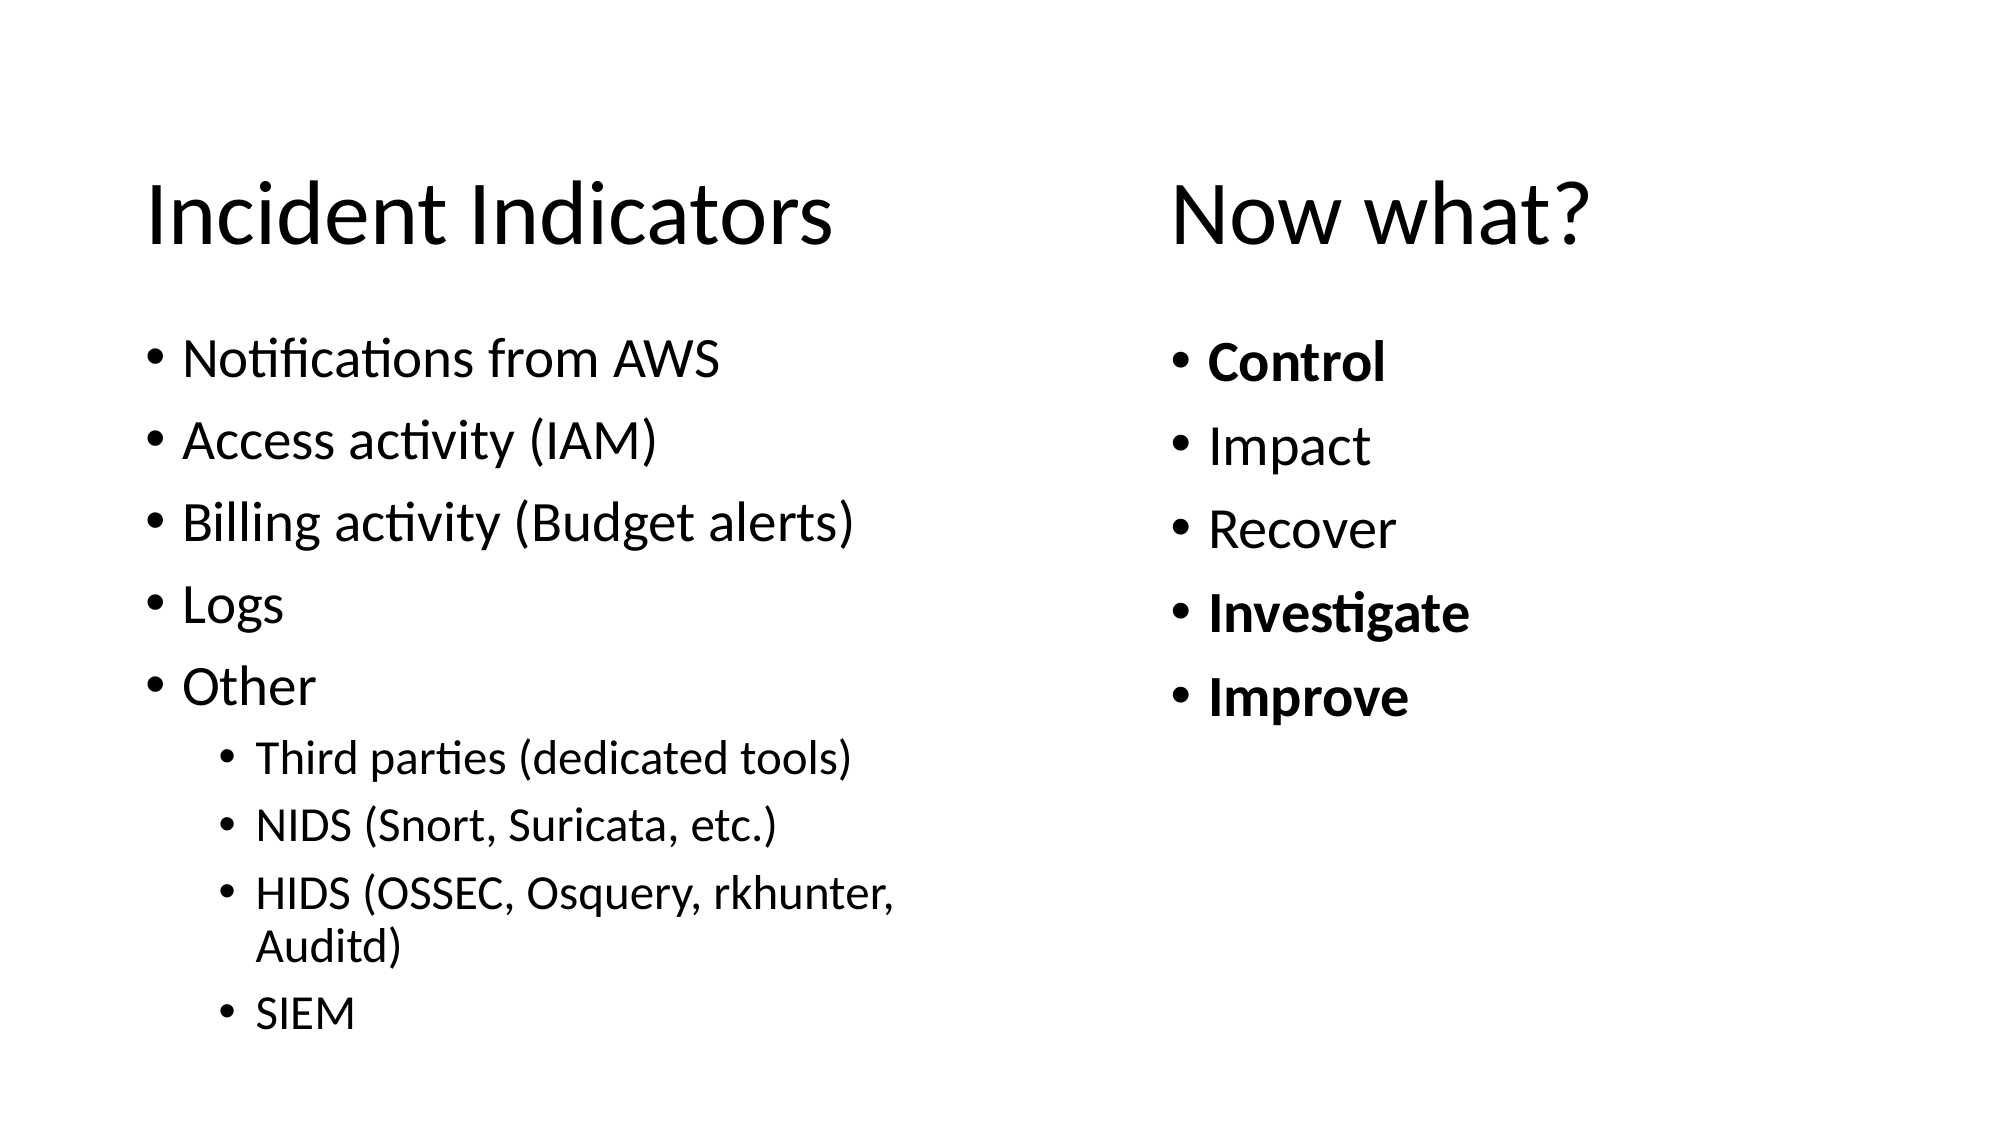

Incident Indicators
# Now what?
Notifications from AWS
Access activity (IAM)
Billing activity (Budget alerts)
Logs
Other
Third parties (dedicated tools)
NIDS (Snort, Suricata, etc.)
HIDS (OSSEC, Osquery, rkhunter, Auditd)
SIEM

Control
Impact
Recover
Investigate
Improve